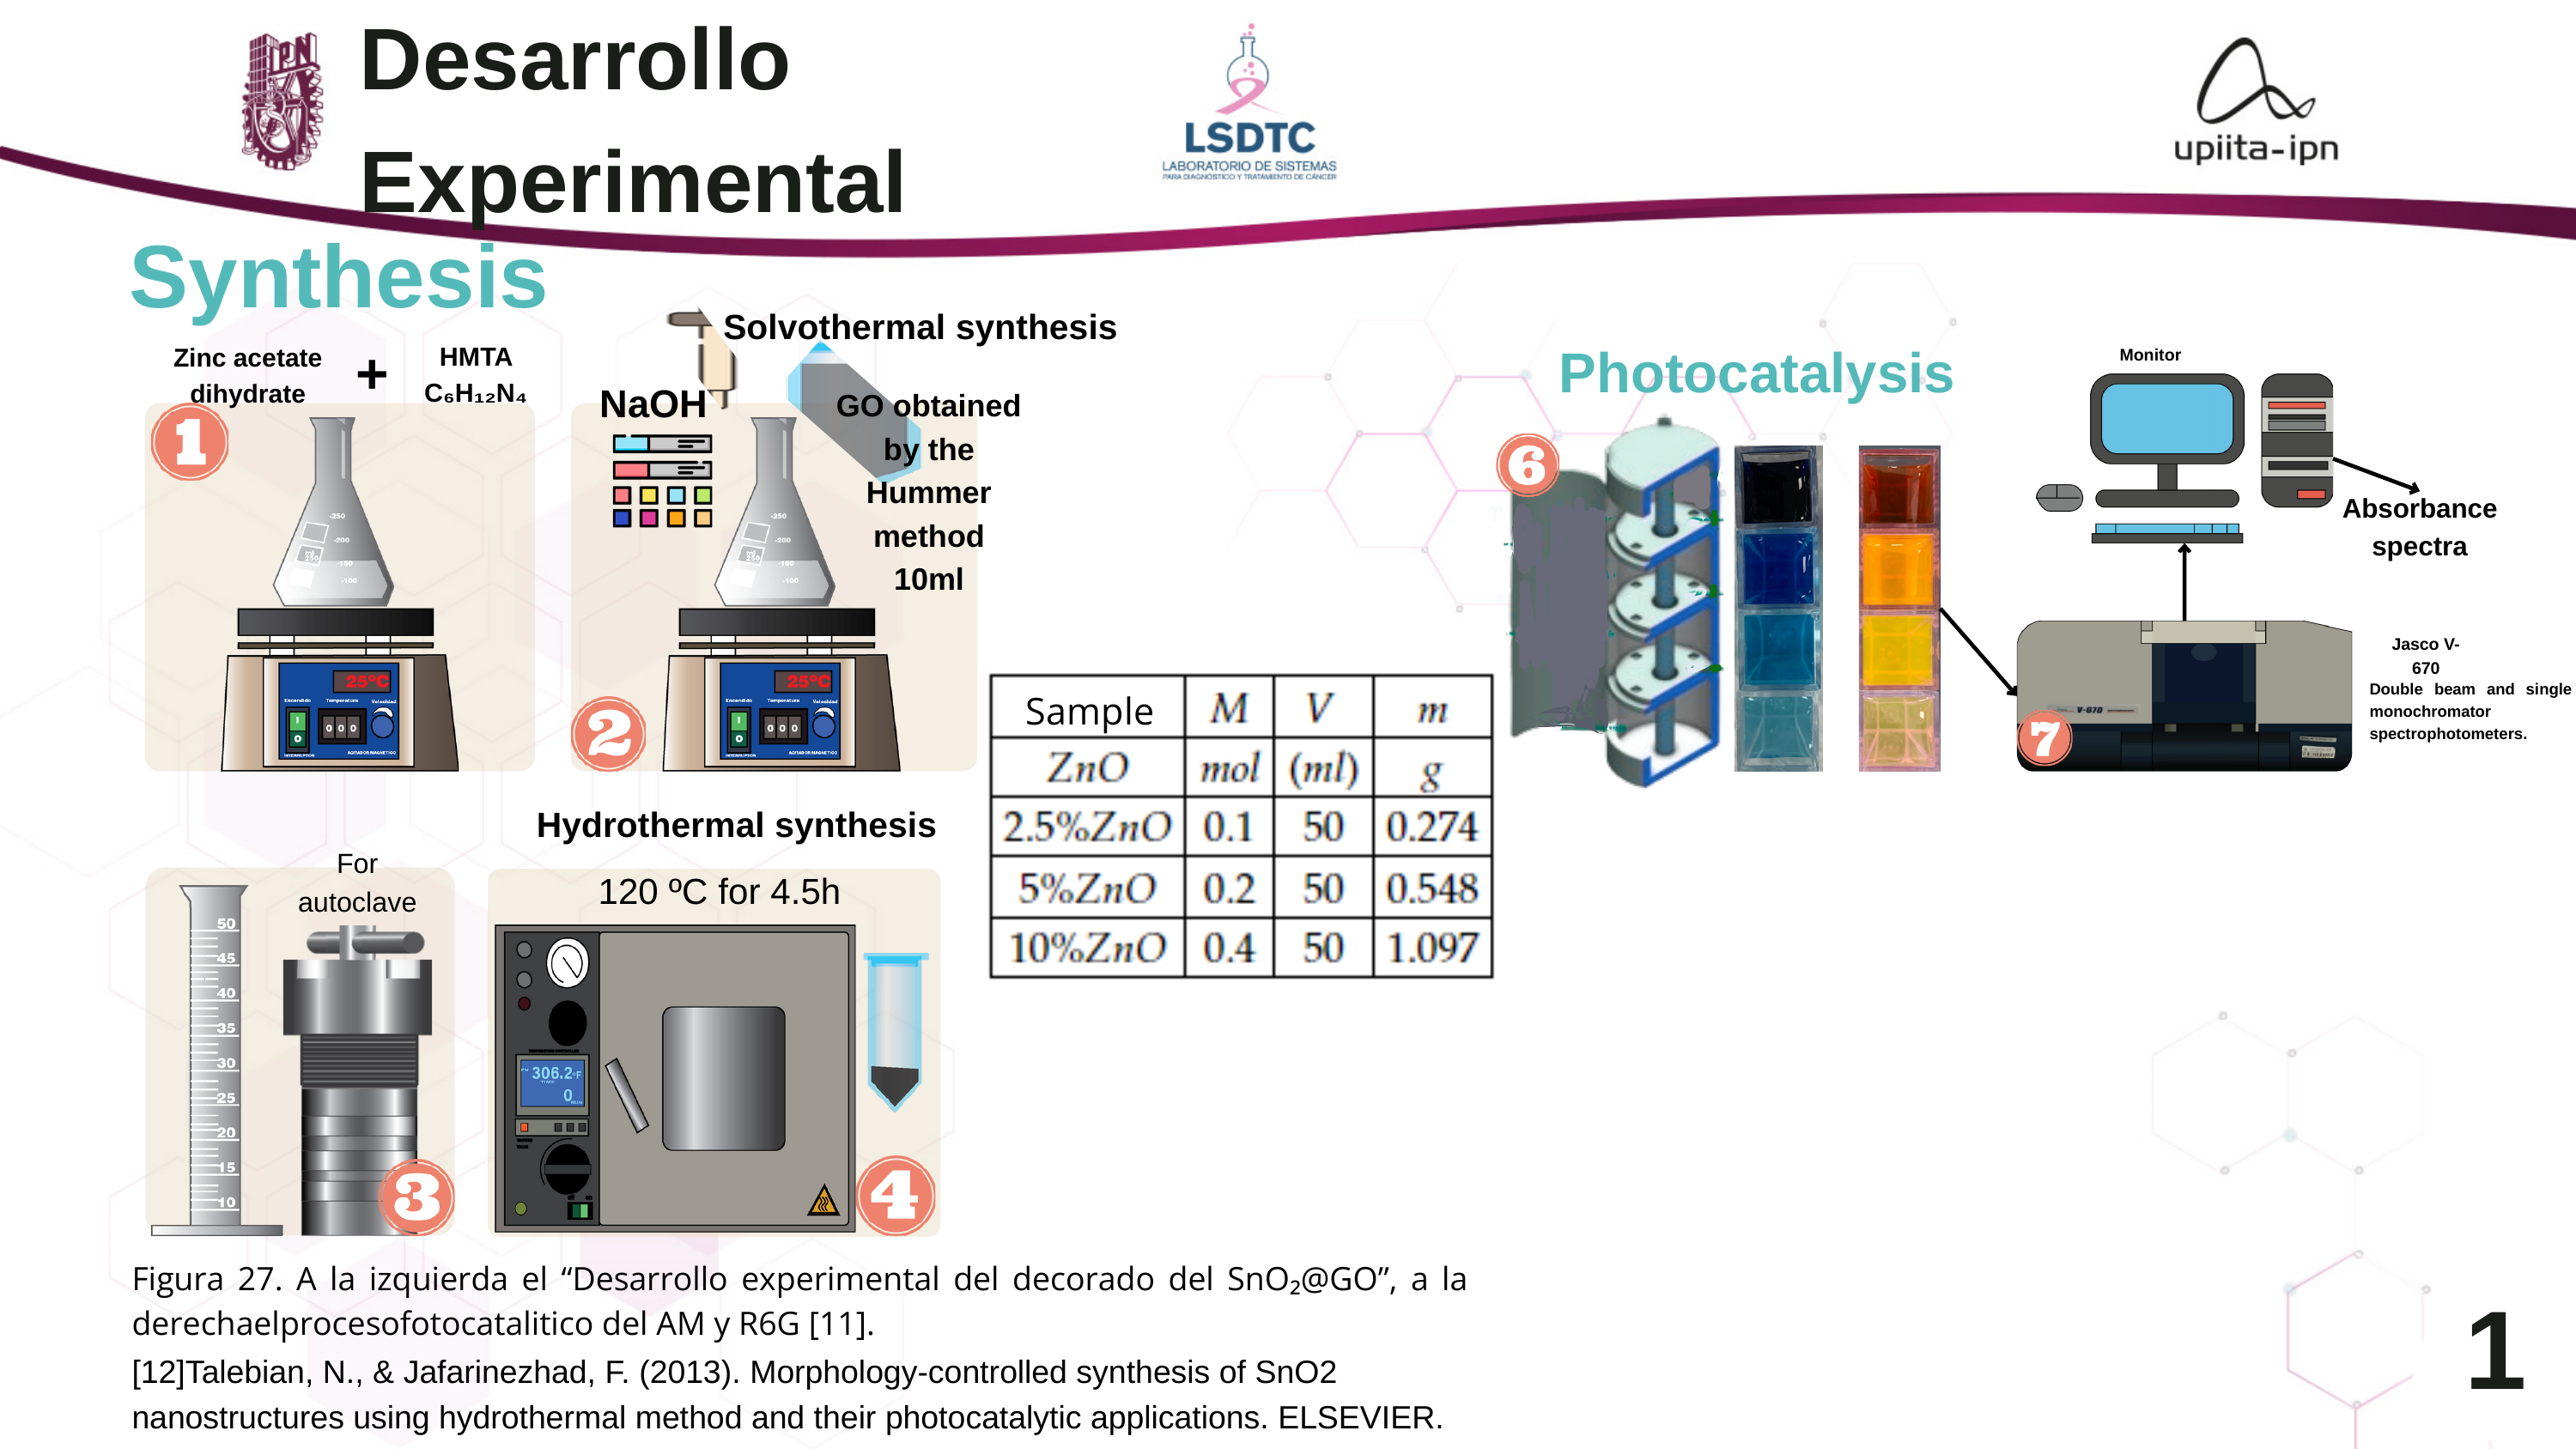

Desarrollo Experimental
Synthesis

Solvothermal synthesis
+
Photocatalysis
HMTA C₆H₁₂​N₄

Zinc acetate dihydrate

Monitor
NaOH

GO obtained by the Hummer method 10ml

Absorbance spectra

Jasco V-670

Double beam and single monochromator spectrophotometers.
Sample

Hydrothermal synthesis
For autoclave
120 ºC for 4.5h

Figura 27. A la izquierda el “Desarrollo experimental del decorado del SnO₂@GO”, a la derechaelprocesofotocatalitico del AM y R6G [11].
17

[12]Talebian, N., & Jafarinezhad, F. (2013). Morphology-controlled synthesis of SnO2 nanostructures using hydrothermal method and their photocatalytic applications. ELSEVIER.